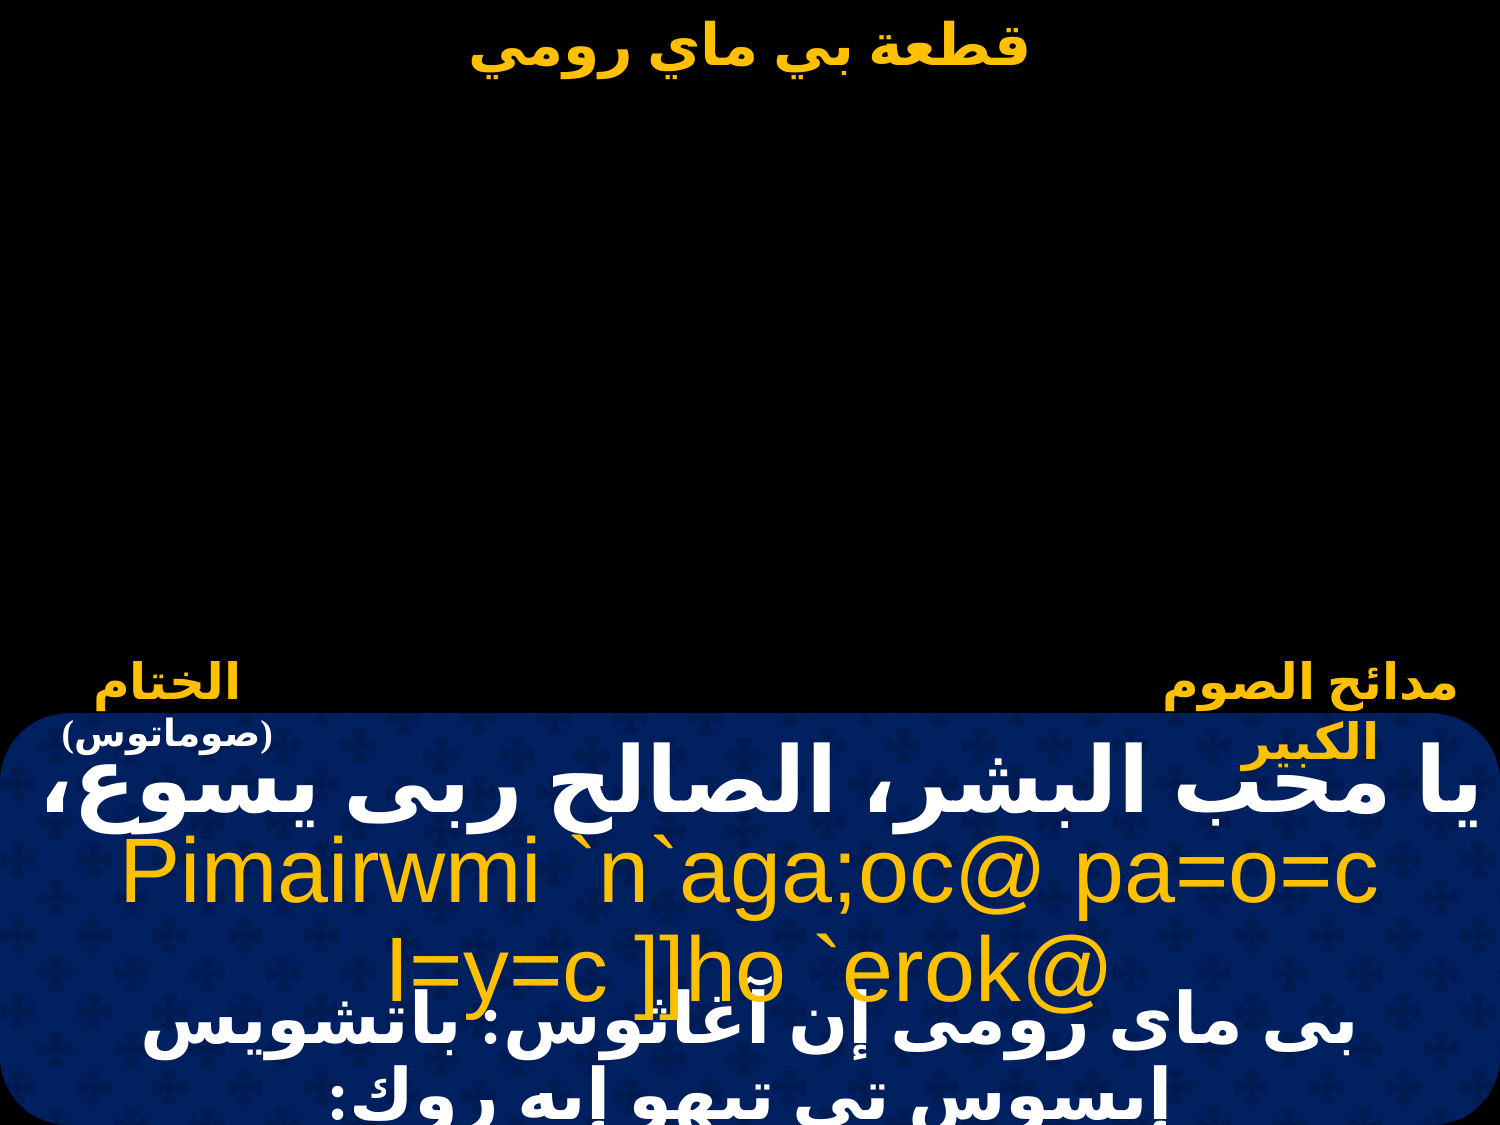

# بي ماي رومي
يا محب البشر، الصالح ربى يسوع،
Pimairwmi `n`aga;oc@ pa=o=c I=y=c ]]ho `erok@
بى ماى رومى إن آغاثوس: باتشويس إيسوس تى تيهو إيه روك: